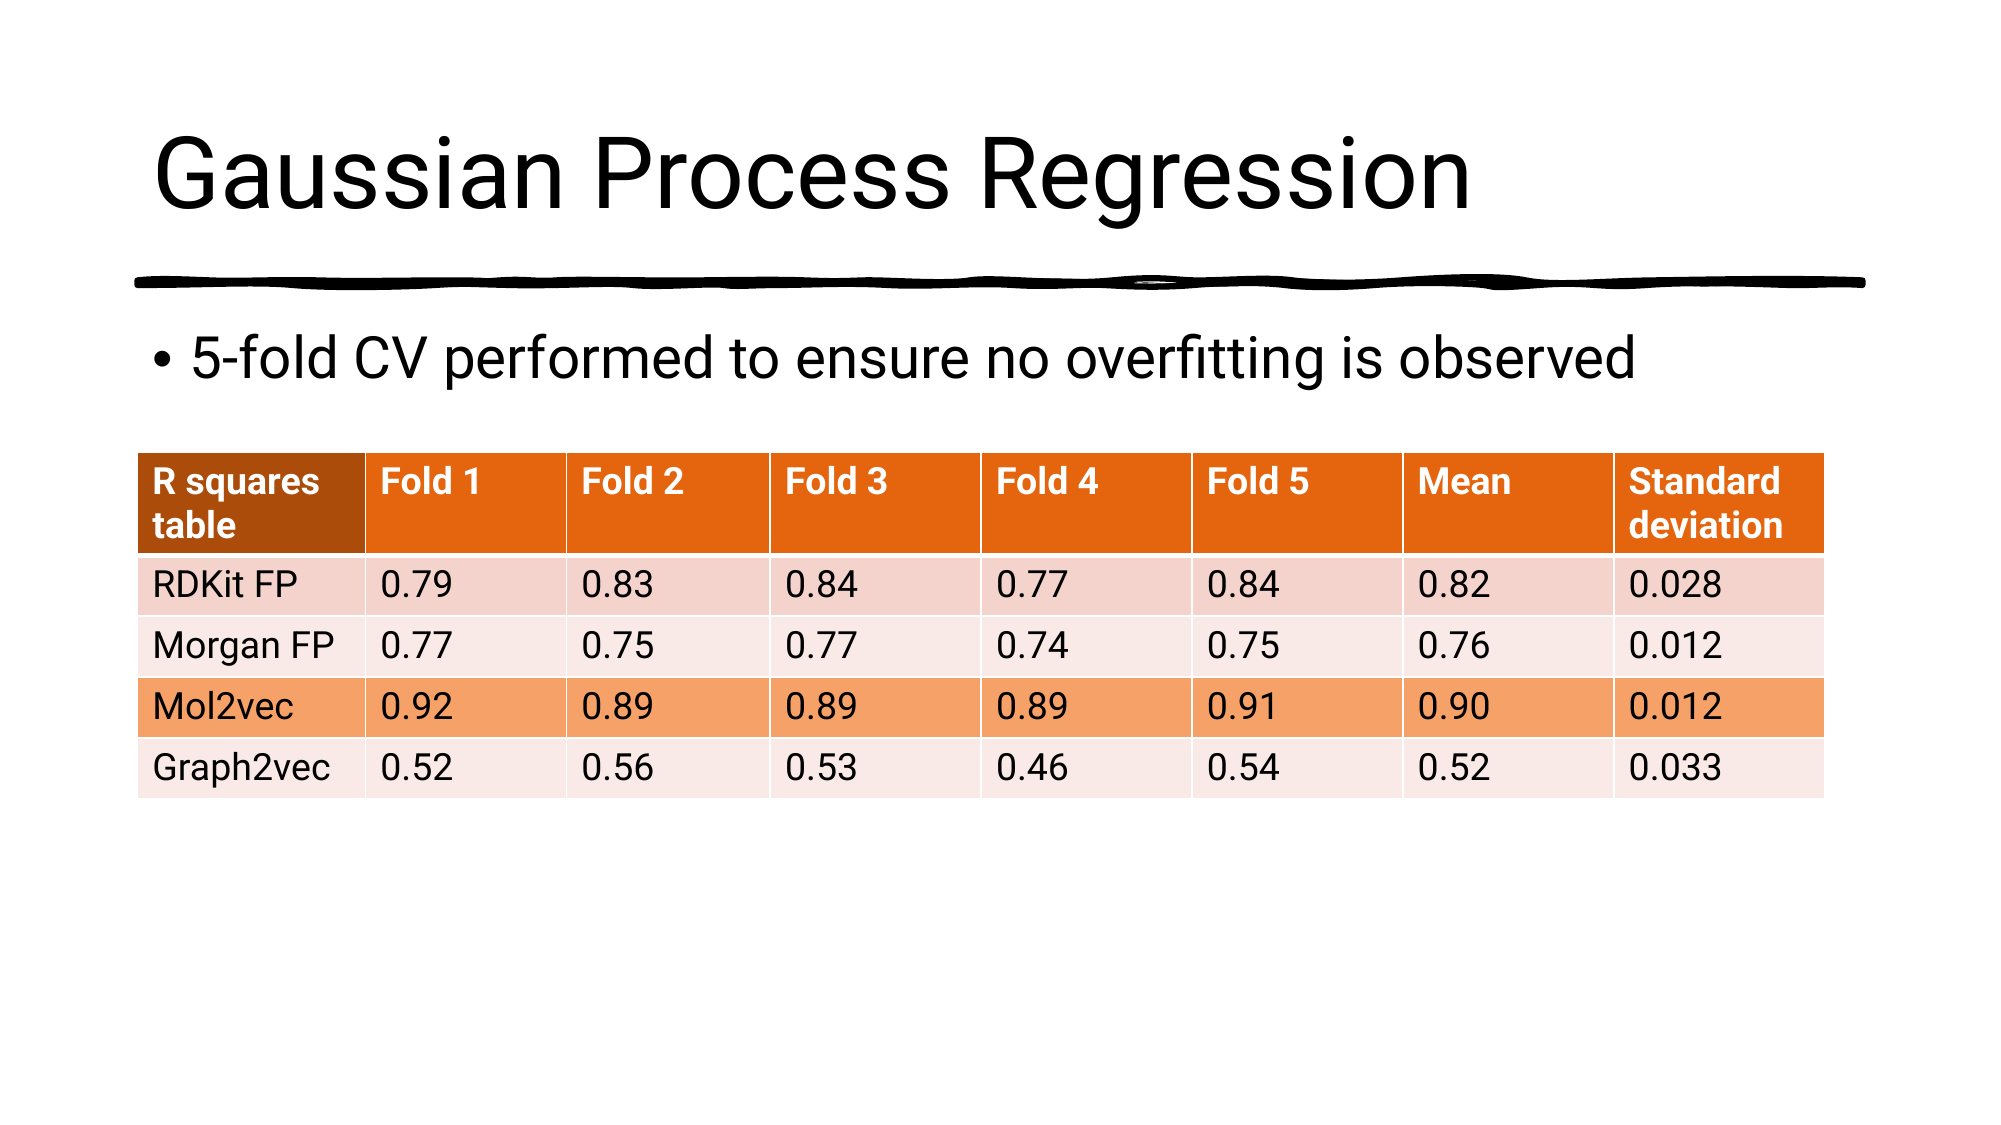

# Gaussian Process Regression
5-fold CV performed to ensure no overfitting is observed
| R squares table | Fold 1 | Fold 2 | Fold 3 | Fold 4 | Fold 5 | Mean | Standard deviation |
| --- | --- | --- | --- | --- | --- | --- | --- |
| RDKit FP | 0.79 | 0.83 | 0.84 | 0.77 | 0.84 | 0.82 | 0.028 |
| Morgan FP | 0.77 | 0.75 | 0.77 | 0.74 | 0.75 | 0.76 | 0.012 |
| Mol2vec | 0.92 | 0.89 | 0.89 | 0.89 | 0.91 | 0.90 | 0.012 |
| Graph2vec | 0.52 | 0.56 | 0.53 | 0.46 | 0.54 | 0.52 | 0.033 |